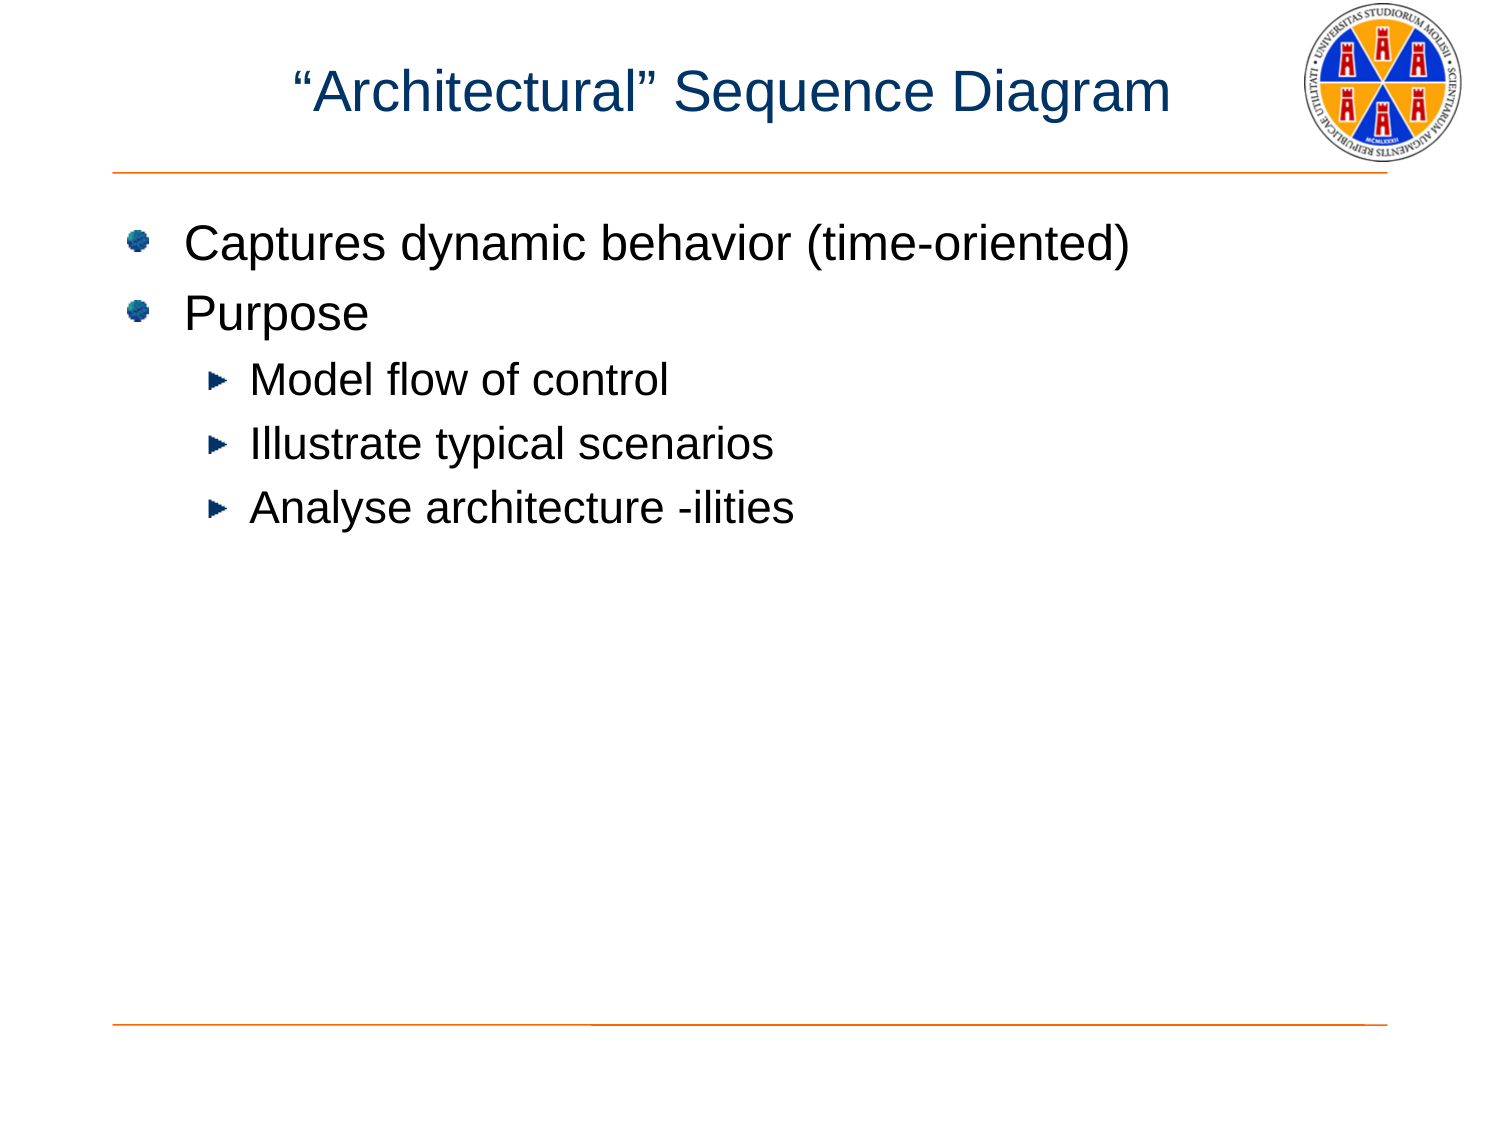

# “Architectural” Sequence Diagram
Captures dynamic behavior (time-oriented)
Purpose
Model flow of control
Illustrate typical scenarios
Analyse architecture -ilities